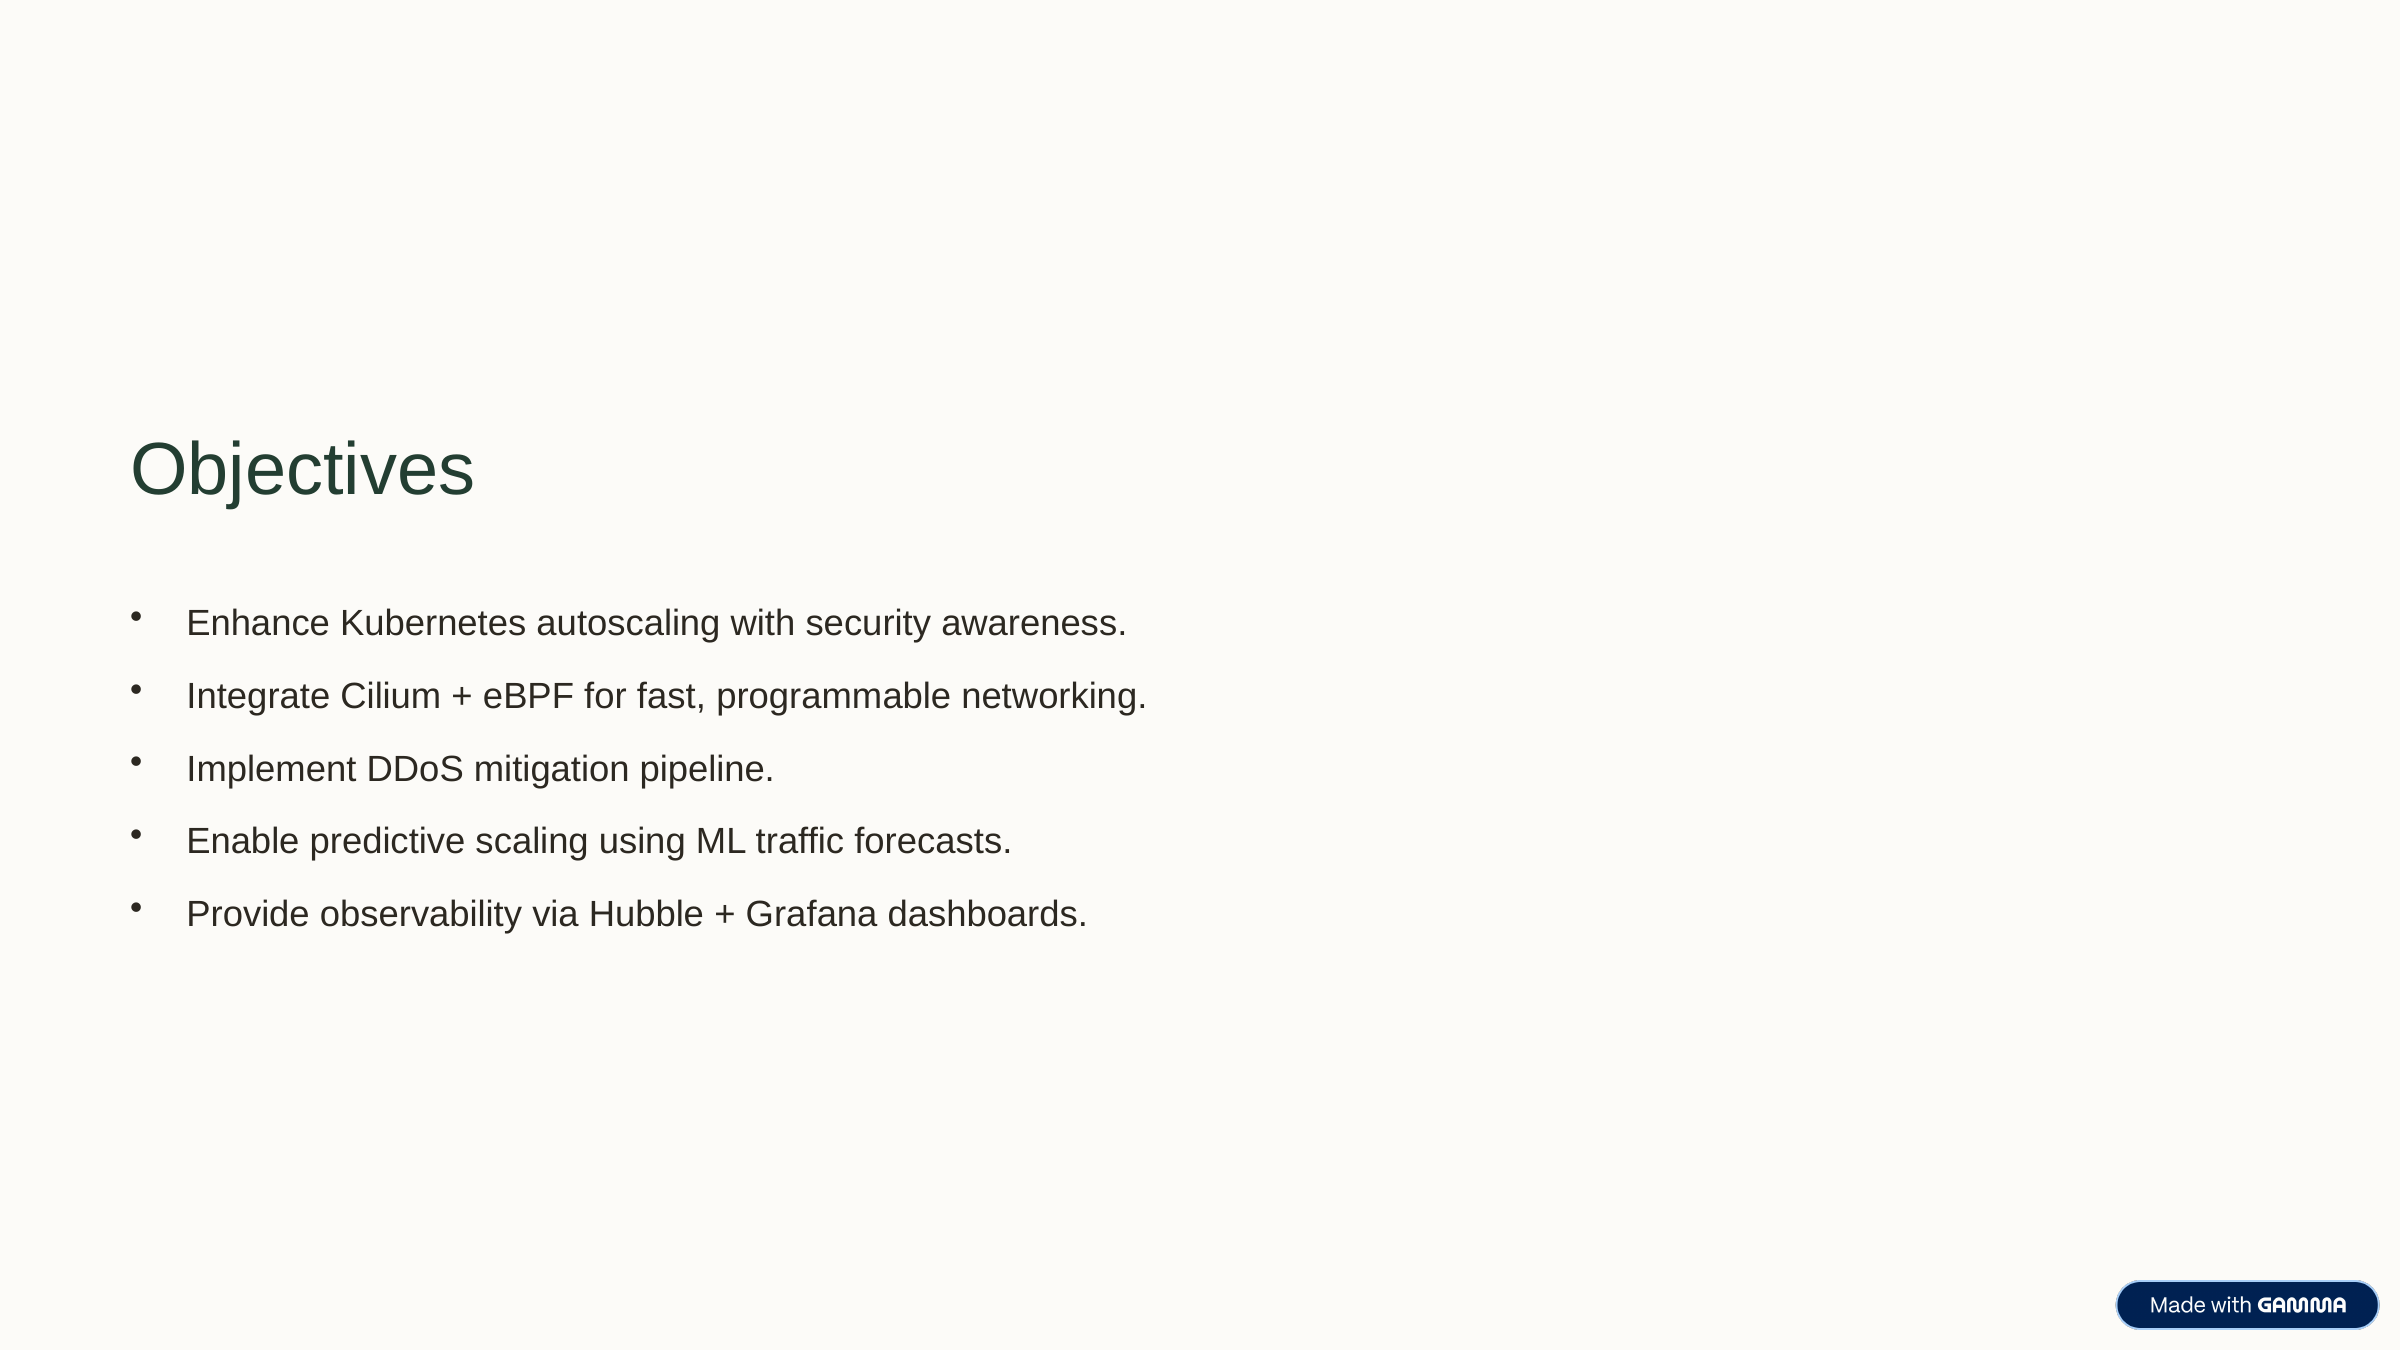

Objectives
Enhance Kubernetes autoscaling with security awareness.
Integrate Cilium + eBPF for fast, programmable networking.
Implement DDoS mitigation pipeline.
Enable predictive scaling using ML traffic forecasts.
Provide observability via Hubble + Grafana dashboards.